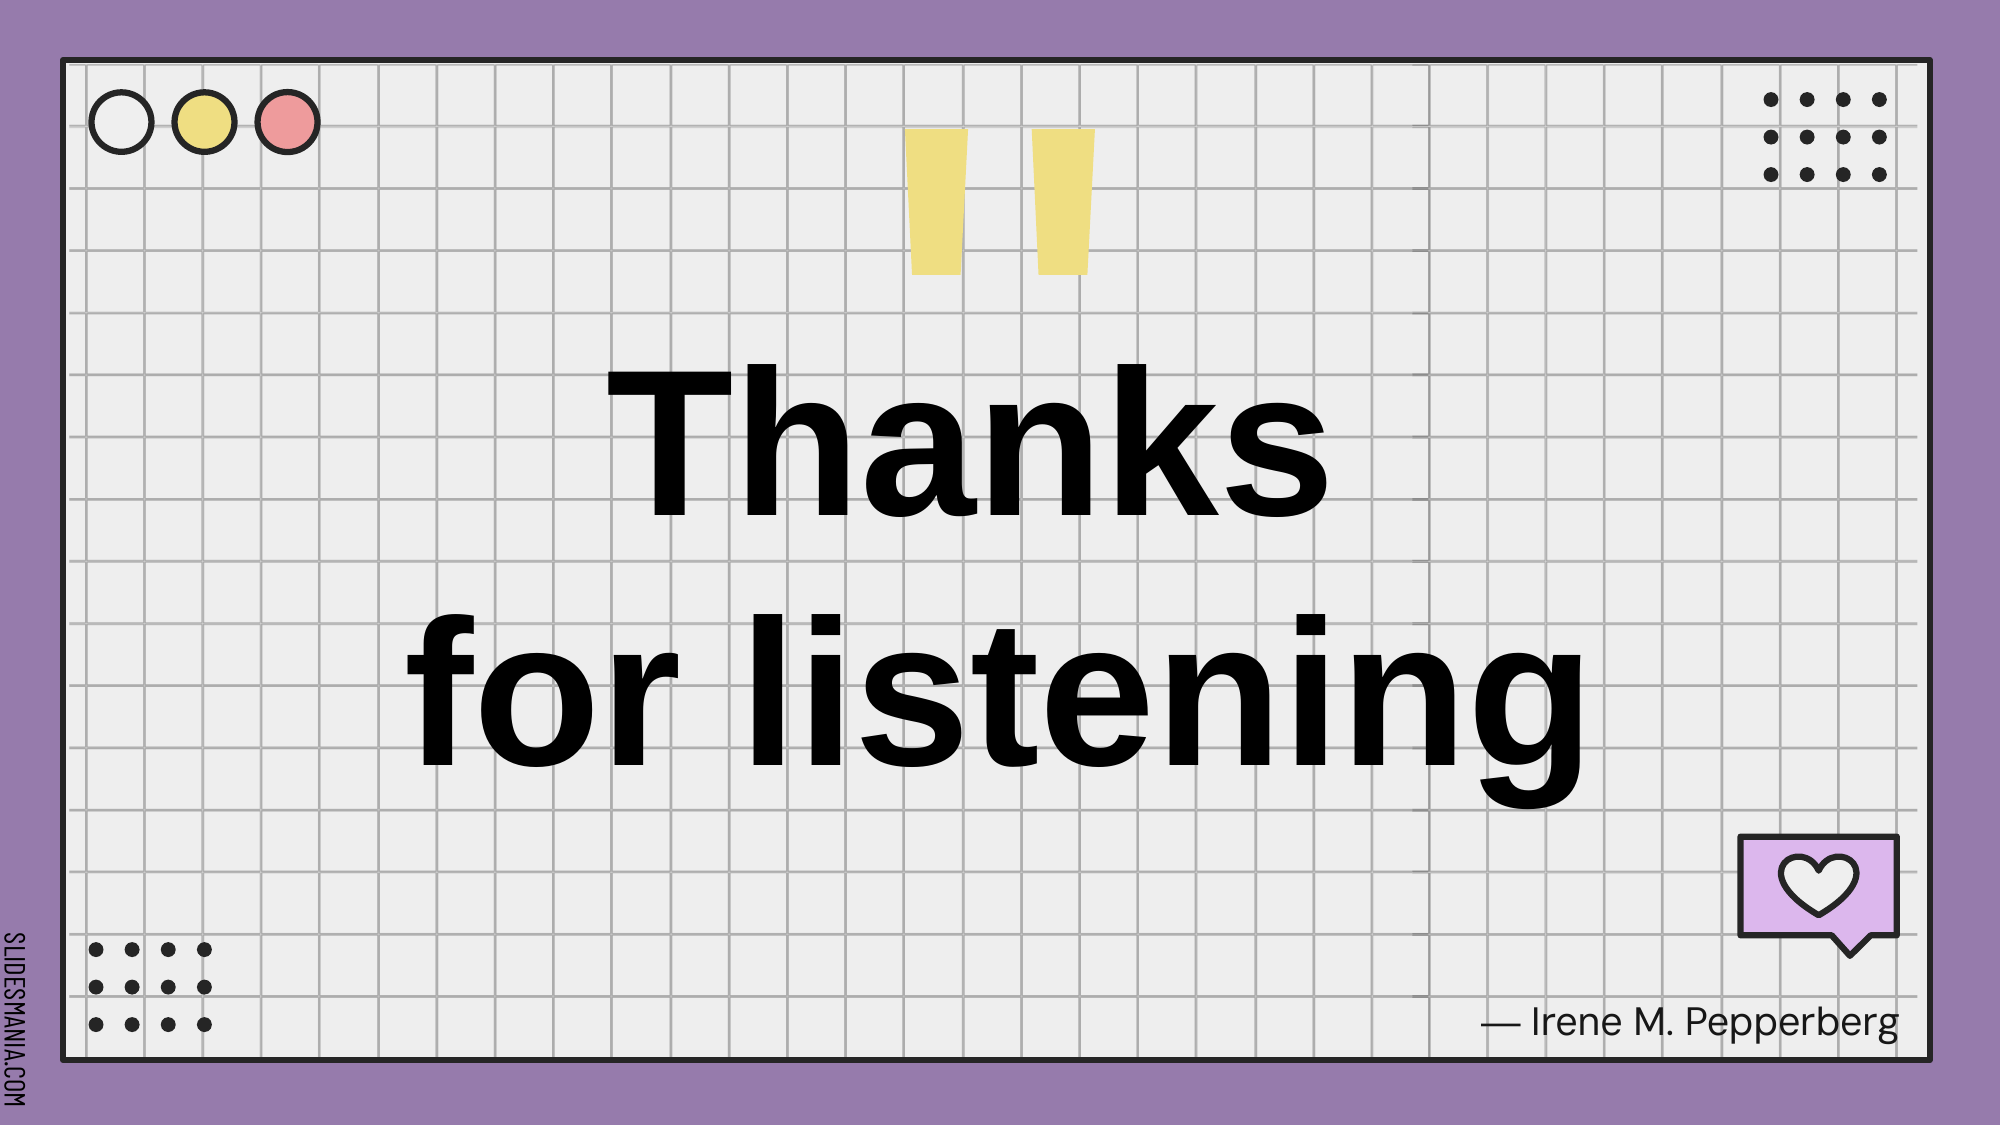

"
# Thanks for listening

― Irene M. Pepperberg